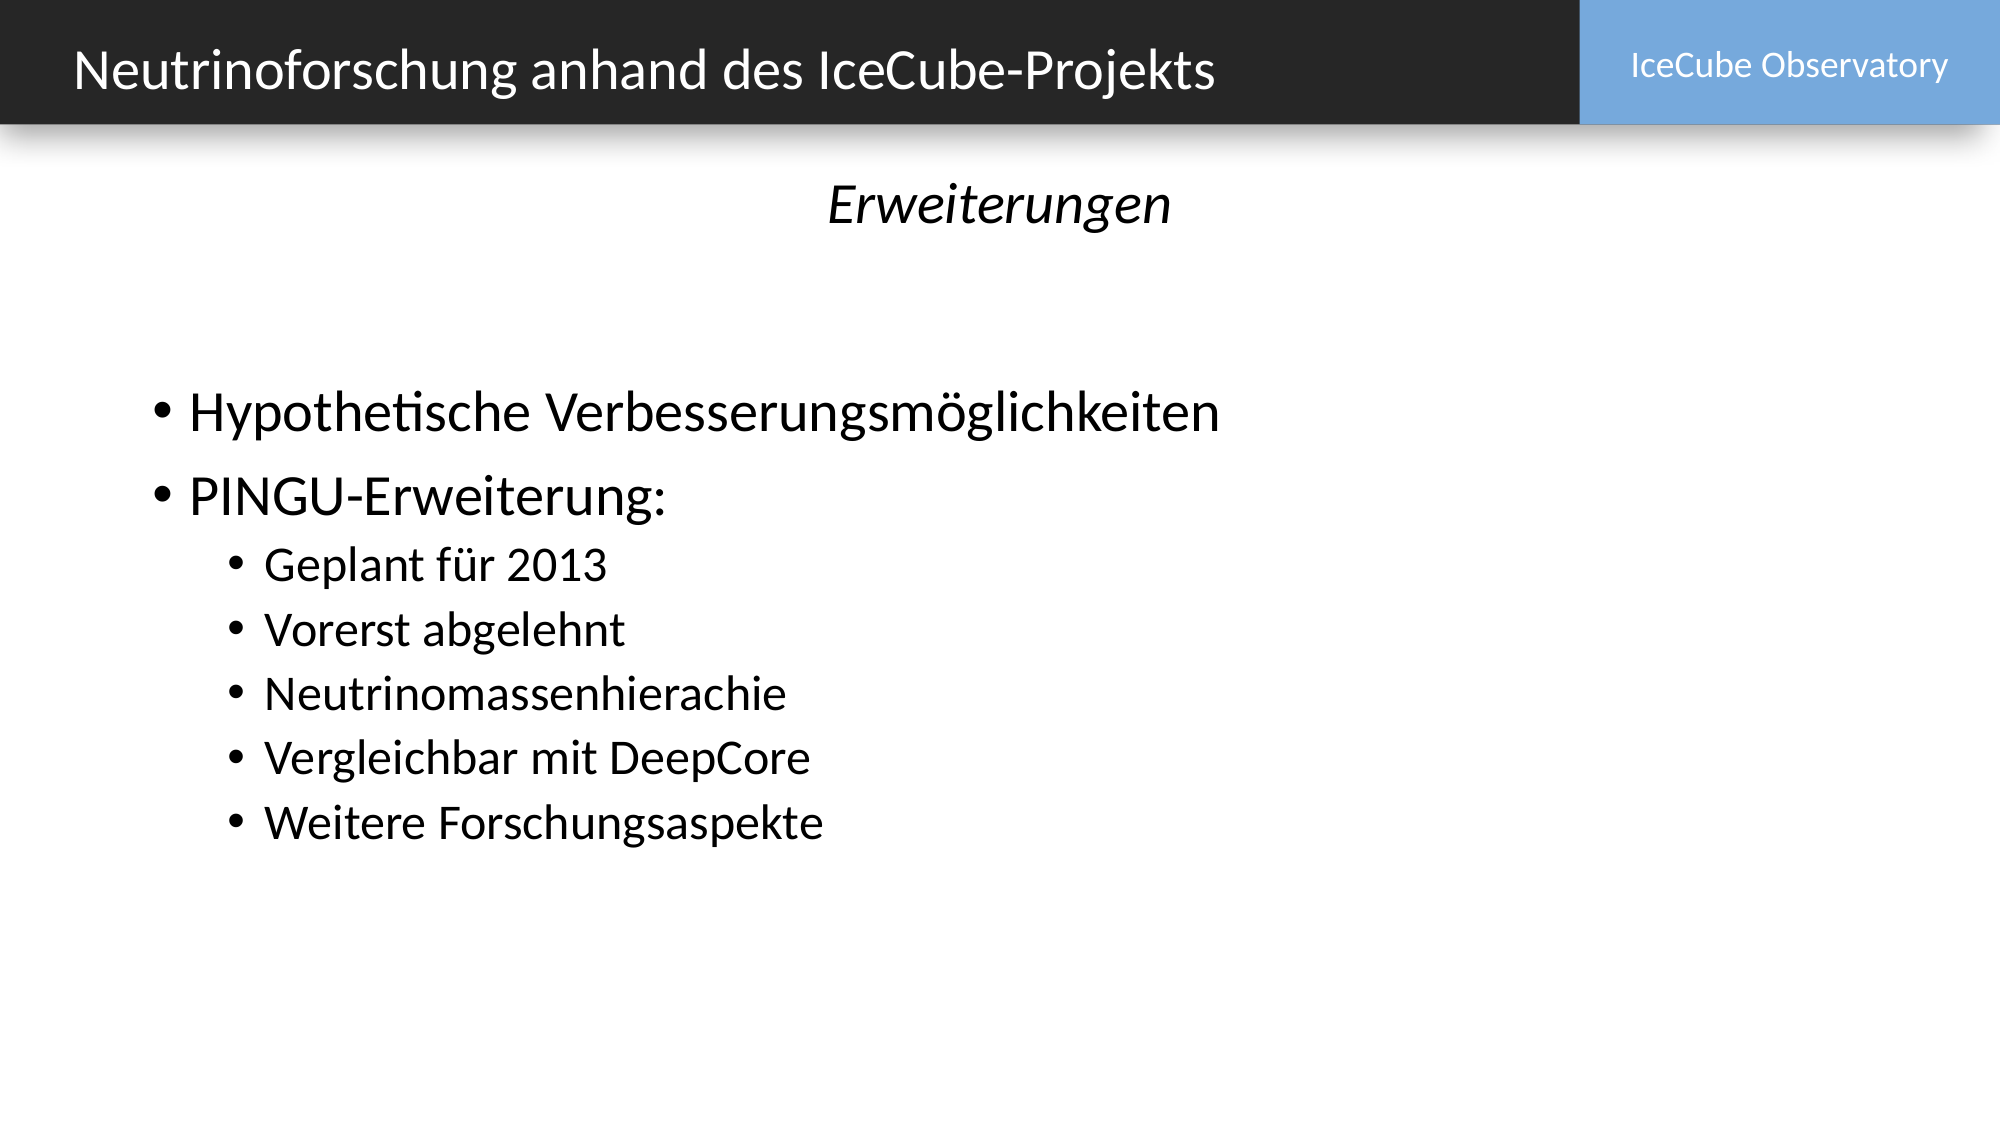

IceCube Observatory
Neutrinoforschung anhand des IceCube-Projekts
Erweiterungen
Hypothetische Verbesserungsmöglichkeiten
PINGU-Erweiterung:
Geplant für 2013
Vorerst abgelehnt
Neutrinomassenhierachie
Vergleichbar mit DeepCore
Weitere Forschungsaspekte